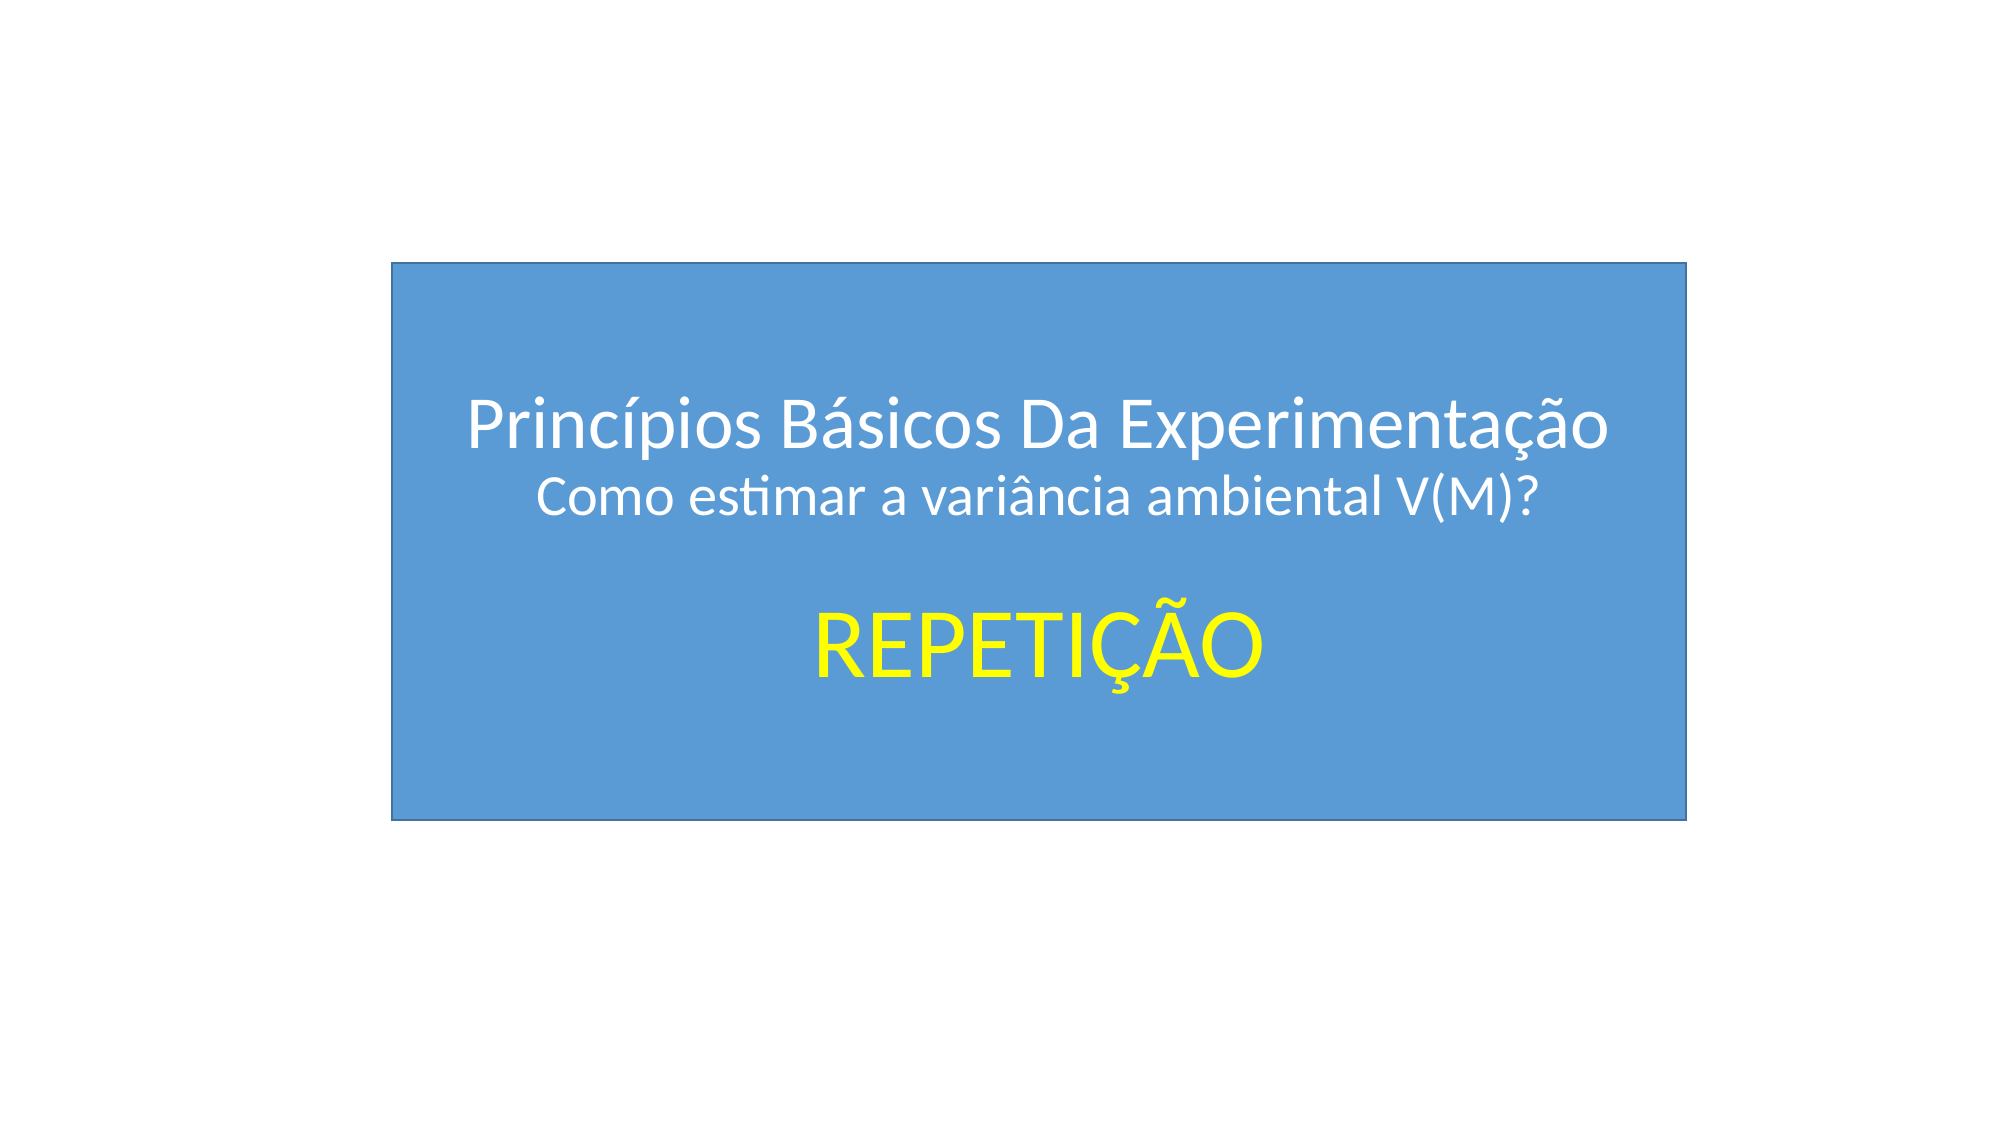

# Princípios Básicos Da Experimentação Como estimar a variância ambiental V(M)? REPETIÇÃO